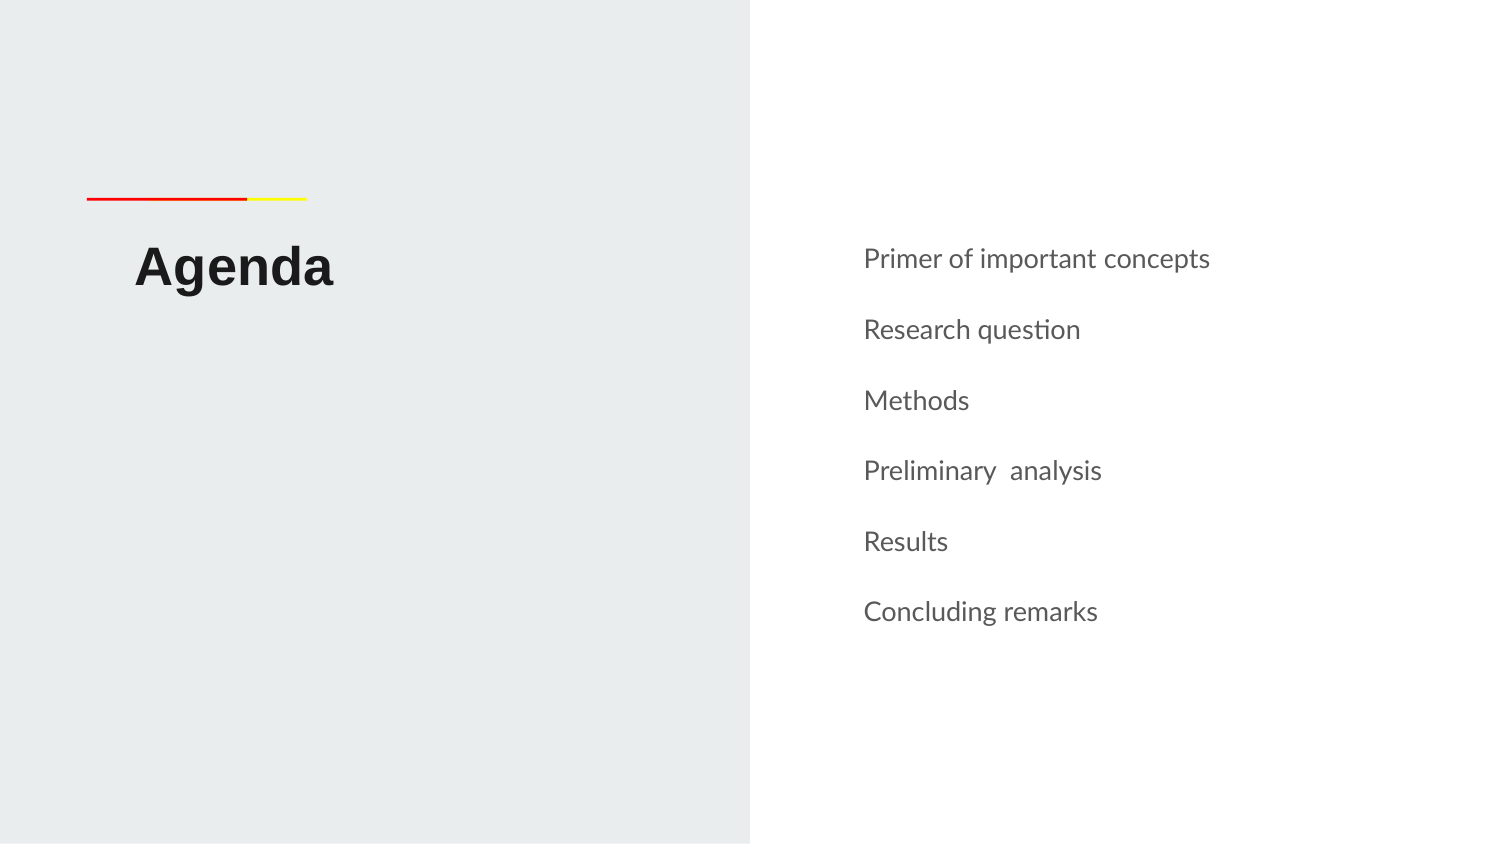

# Agenda
Primer of important concepts
Research question
Methods
Preliminary  analysis
Results
Concluding remarks